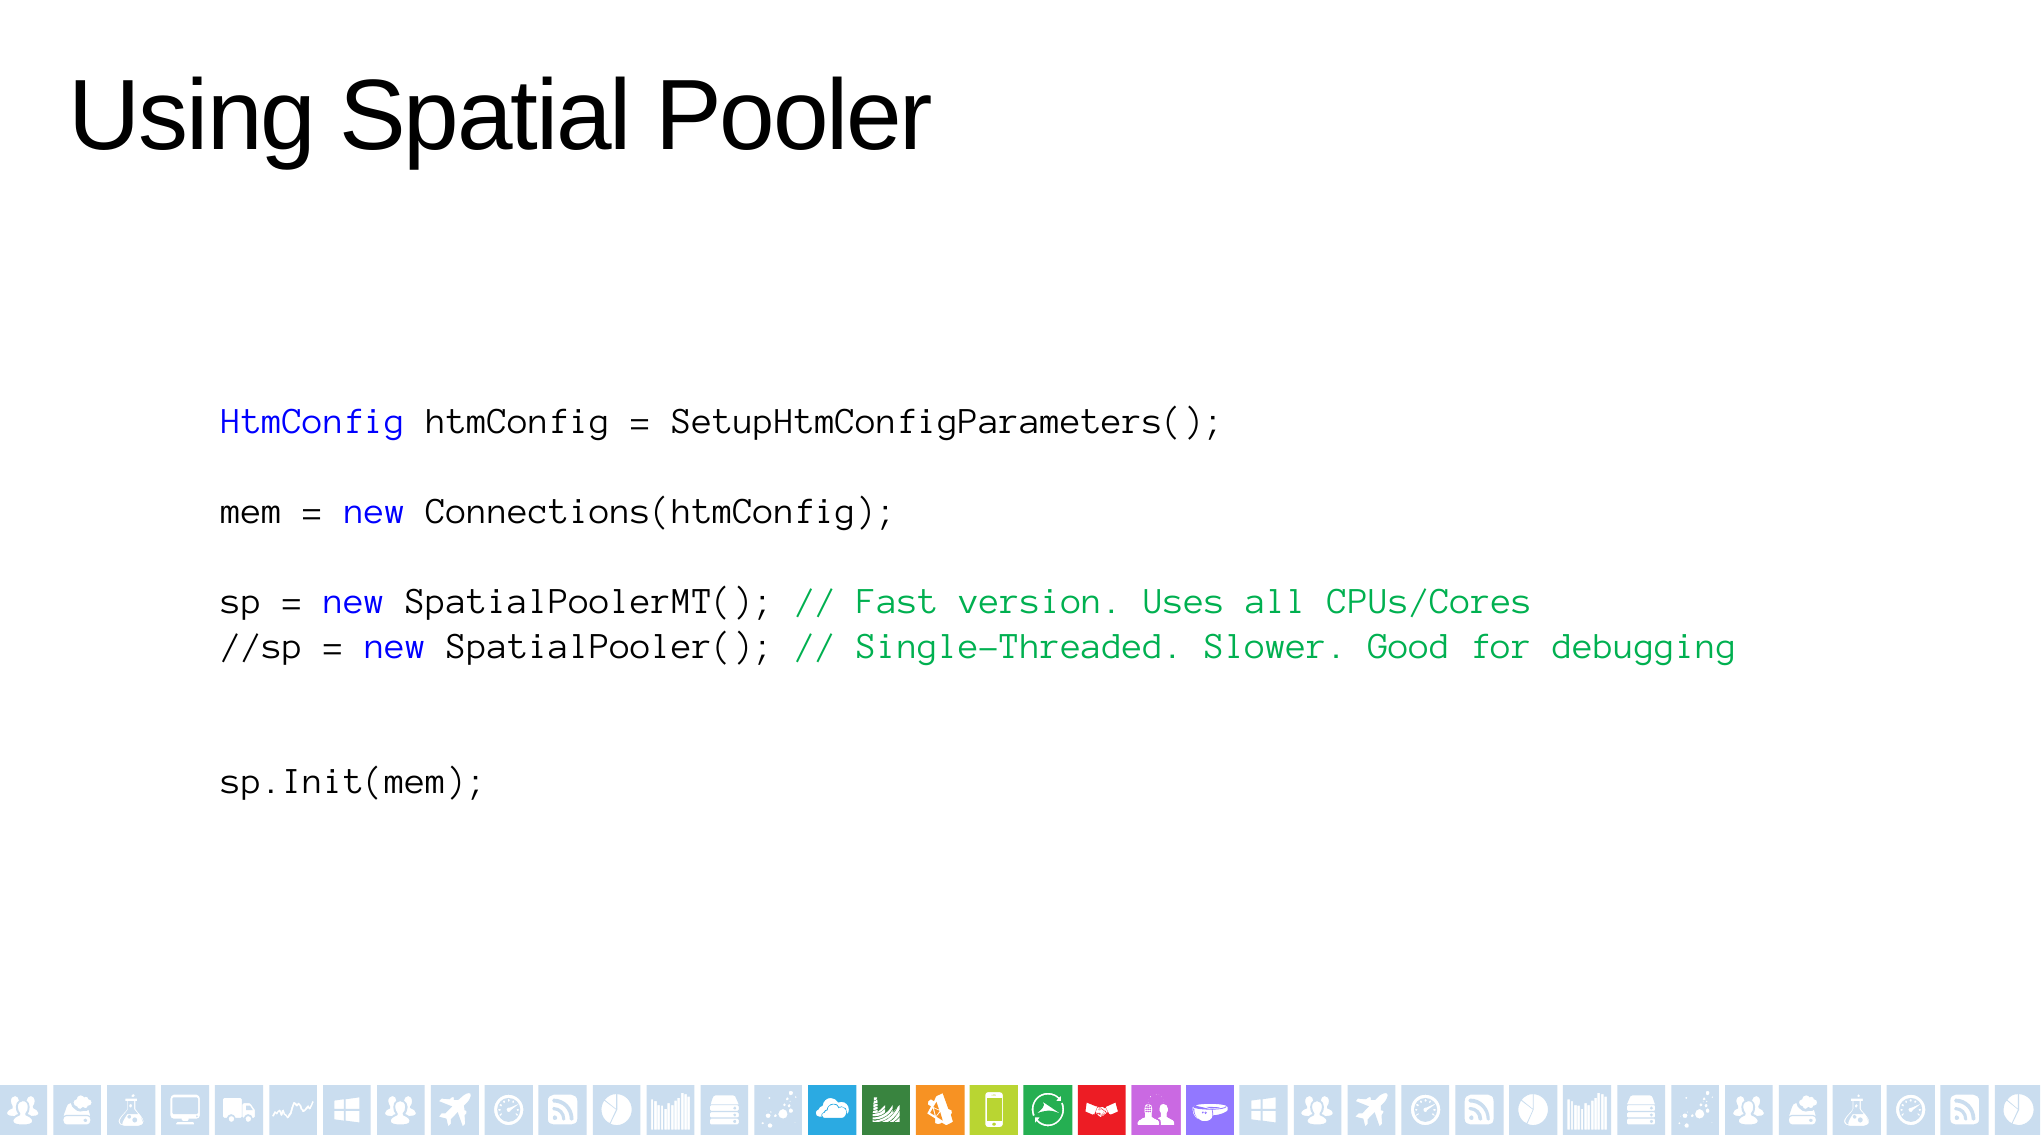

# Using Spatial Pooler
HtmConfig htmConfig = SetupHtmConfigParameters();
mem = new Connections(htmConfig);

sp = new SpatialPoolerMT(); // Fast version. Uses all CPUs/Cores
//sp = new SpatialPooler(); // Single-Threaded. Slower. Good for debugging

sp.Init(mem);